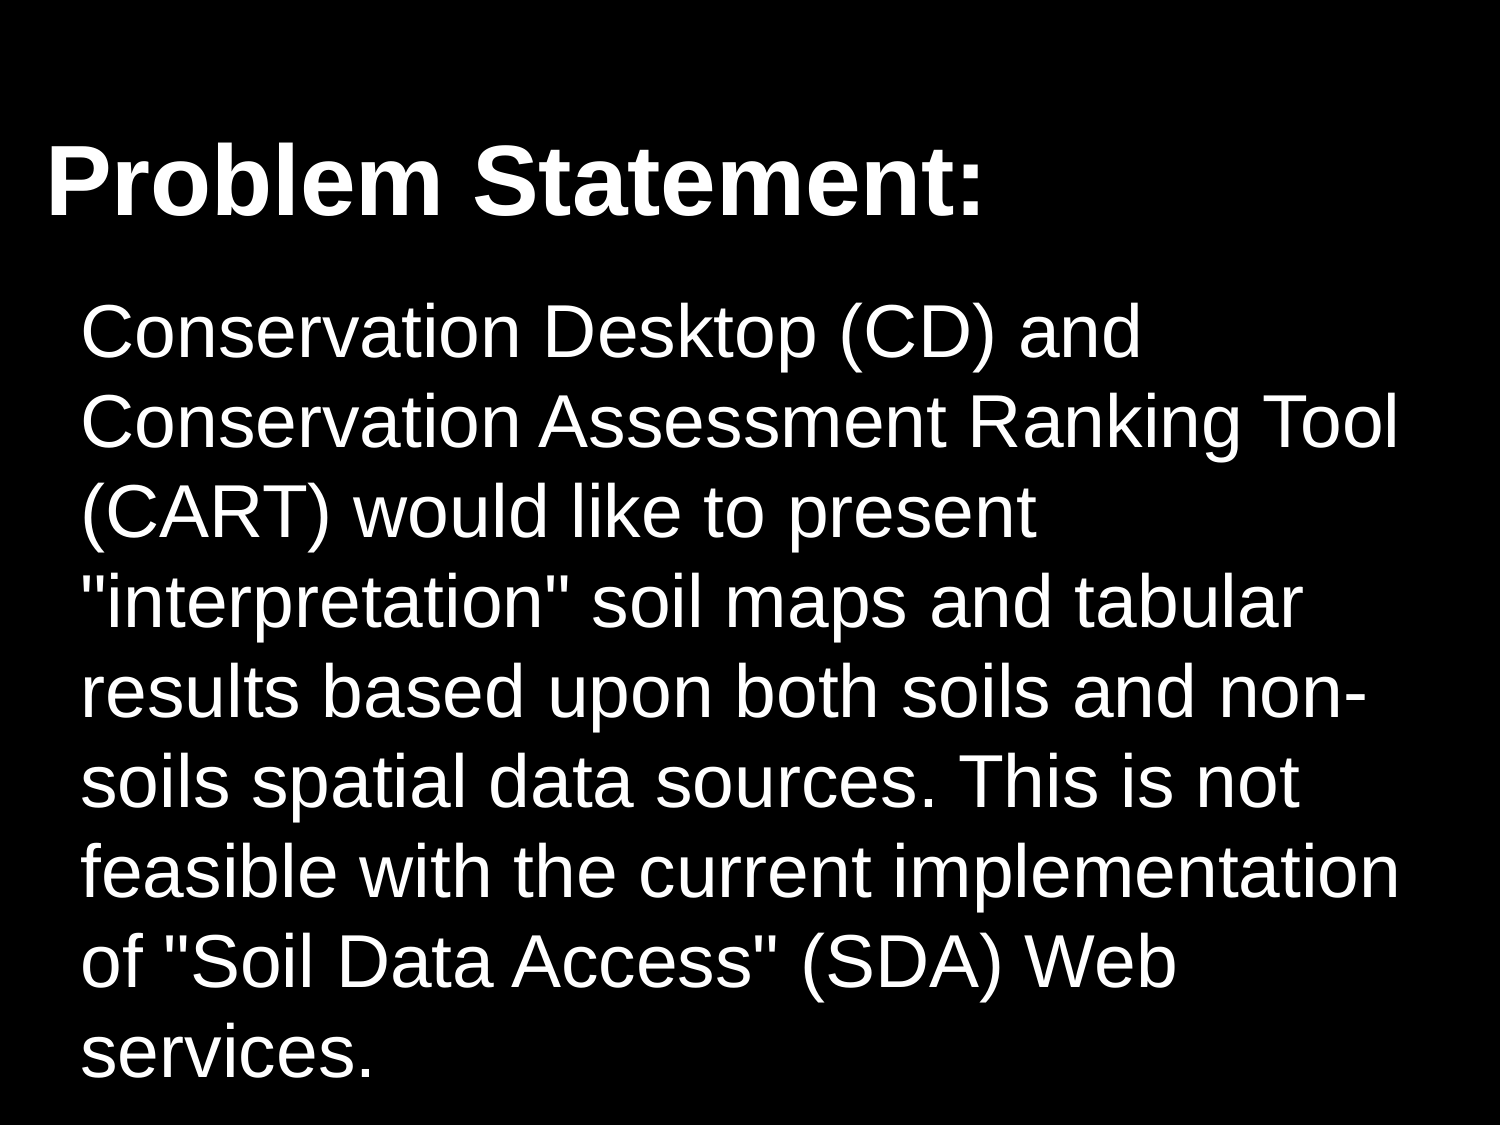

Problem Statement:
Conservation Desktop (CD) and Conservation Assessment Ranking Tool (CART) would like to present "interpretation" soil maps and tabular results based upon both soils and non-soils spatial data sources. This is not feasible with the current implementation of "Soil Data Access" (SDA) Web services.